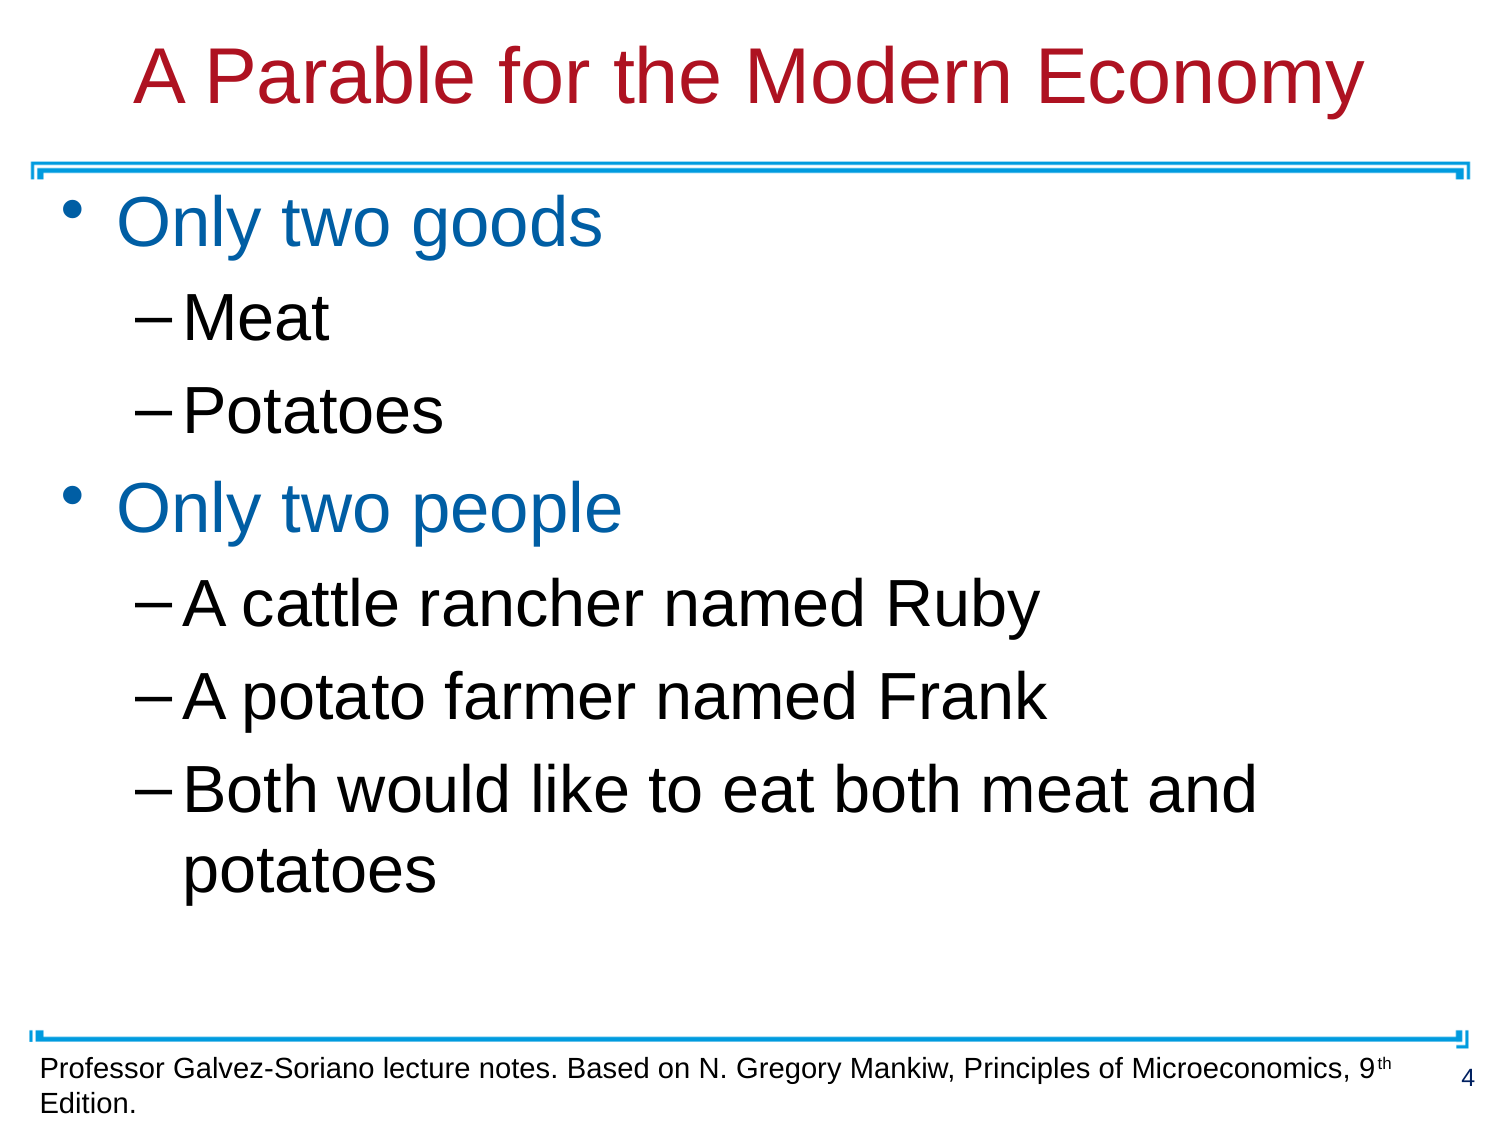

# A Parable for the Modern Economy
Only two goods
Meat
Potatoes
Only two people
A cattle rancher named Ruby
A potato farmer named Frank
Both would like to eat both meat and potatoes
Professor Galvez-Soriano lecture notes. Based on N. Gregory Mankiw, Principles of Microeconomics, 9th Edition.
4